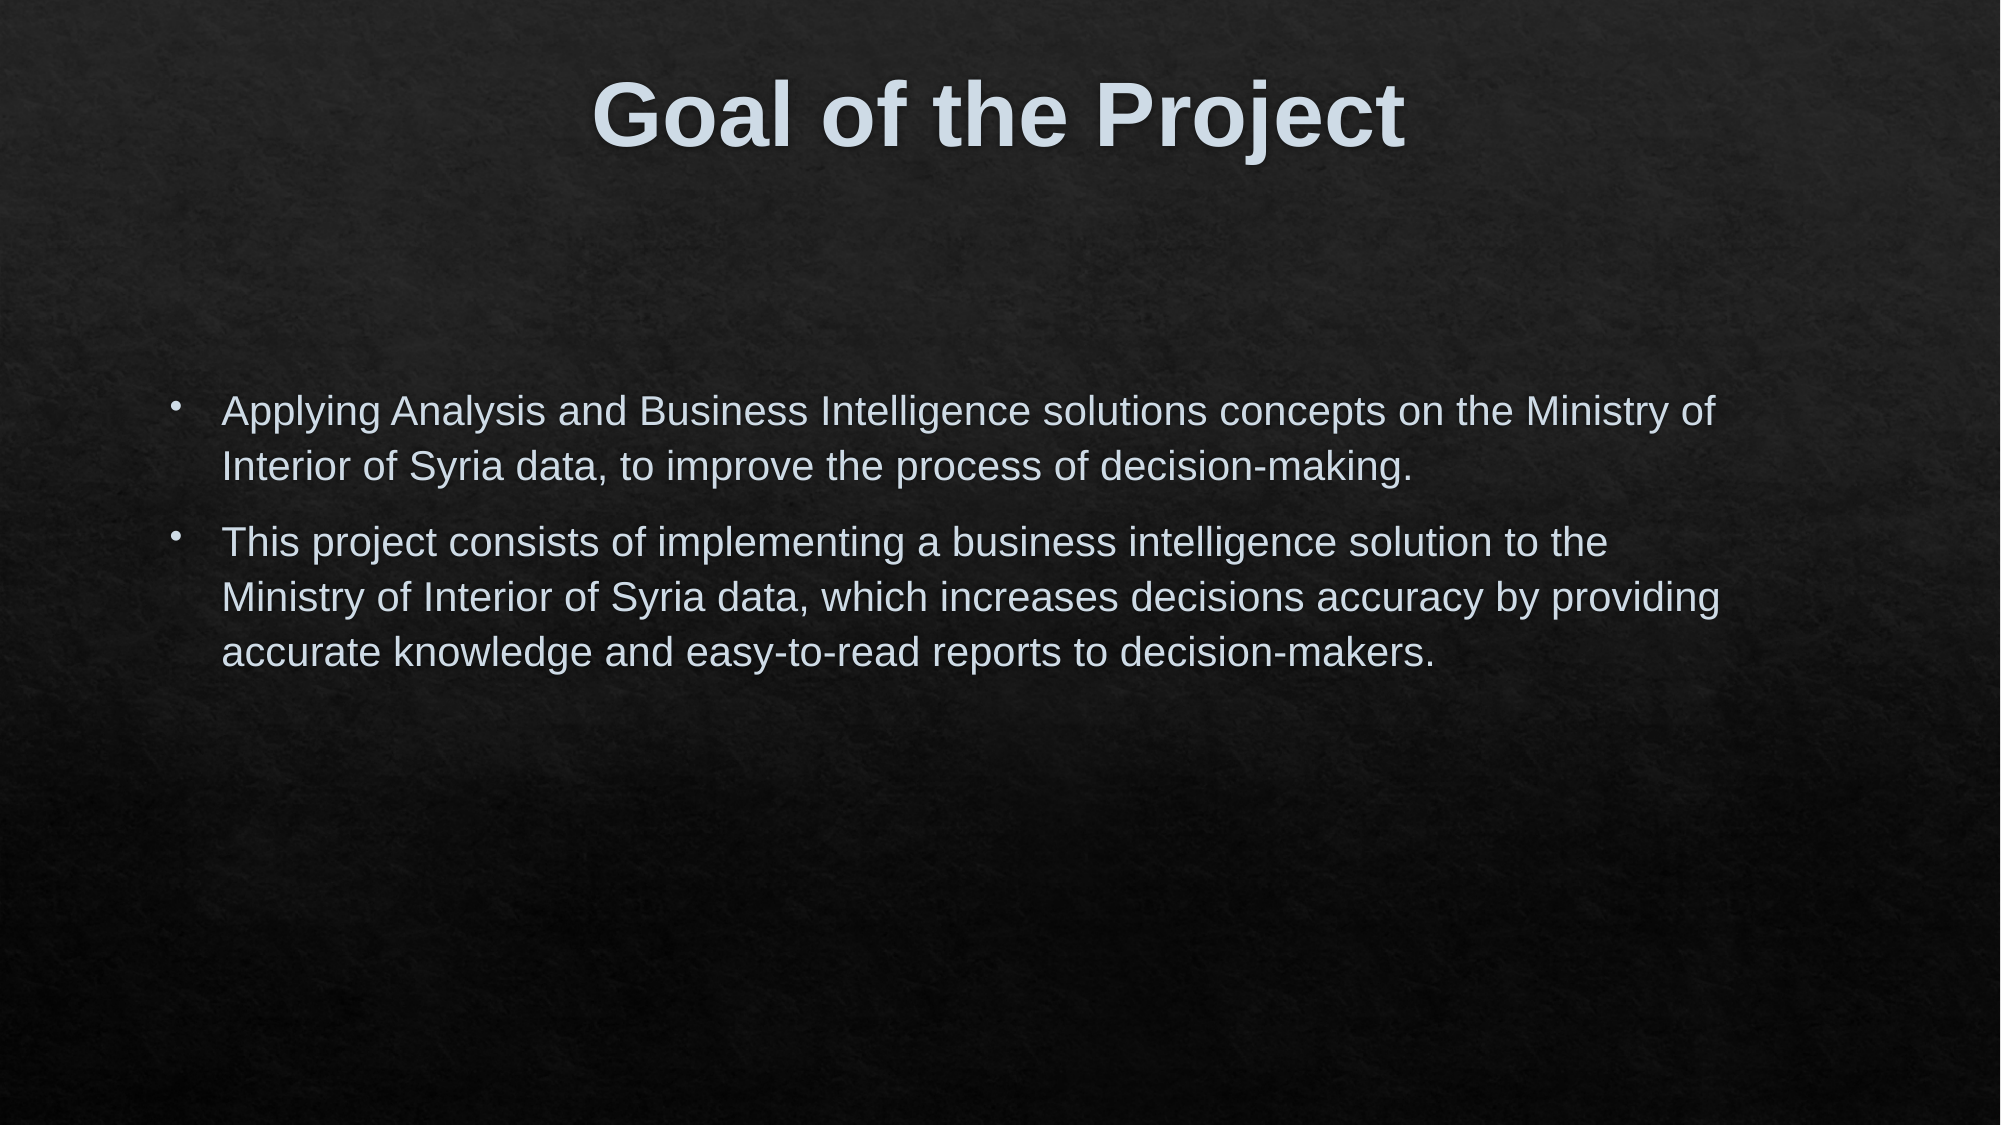

# Goal of the Project
Applying Analysis and Business Intelligence solutions concepts on the Ministry of Interior of Syria data, to improve the process of decision-making.
This project consists of implementing a business intelligence solution to the Ministry of Interior of Syria data, which increases decisions accuracy by providing accurate knowledge and easy-to-read reports to decision-makers.